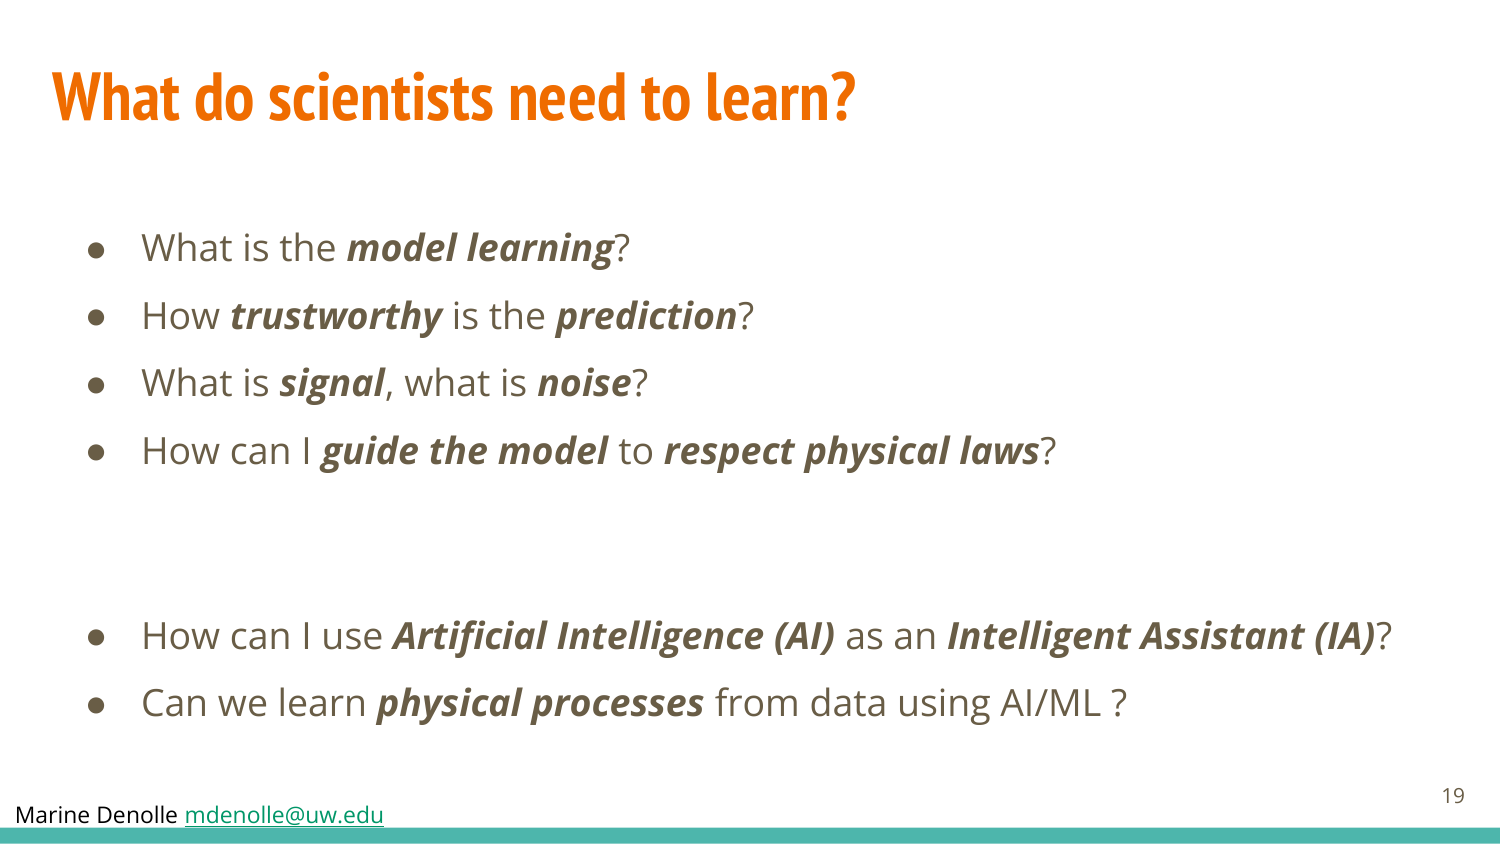

# What do scientists need to learn?

What is the model learning?
How trustworthy is the prediction?
What is signal, what is noise?
How can I guide the model to respect physical laws?

How can I use Artificial Intelligence (AI) as an Intelligent Assistant (IA)?
Can we learn physical processes from data using AI/ML ?
19
Marine Denolle mdenolle@uw.edu